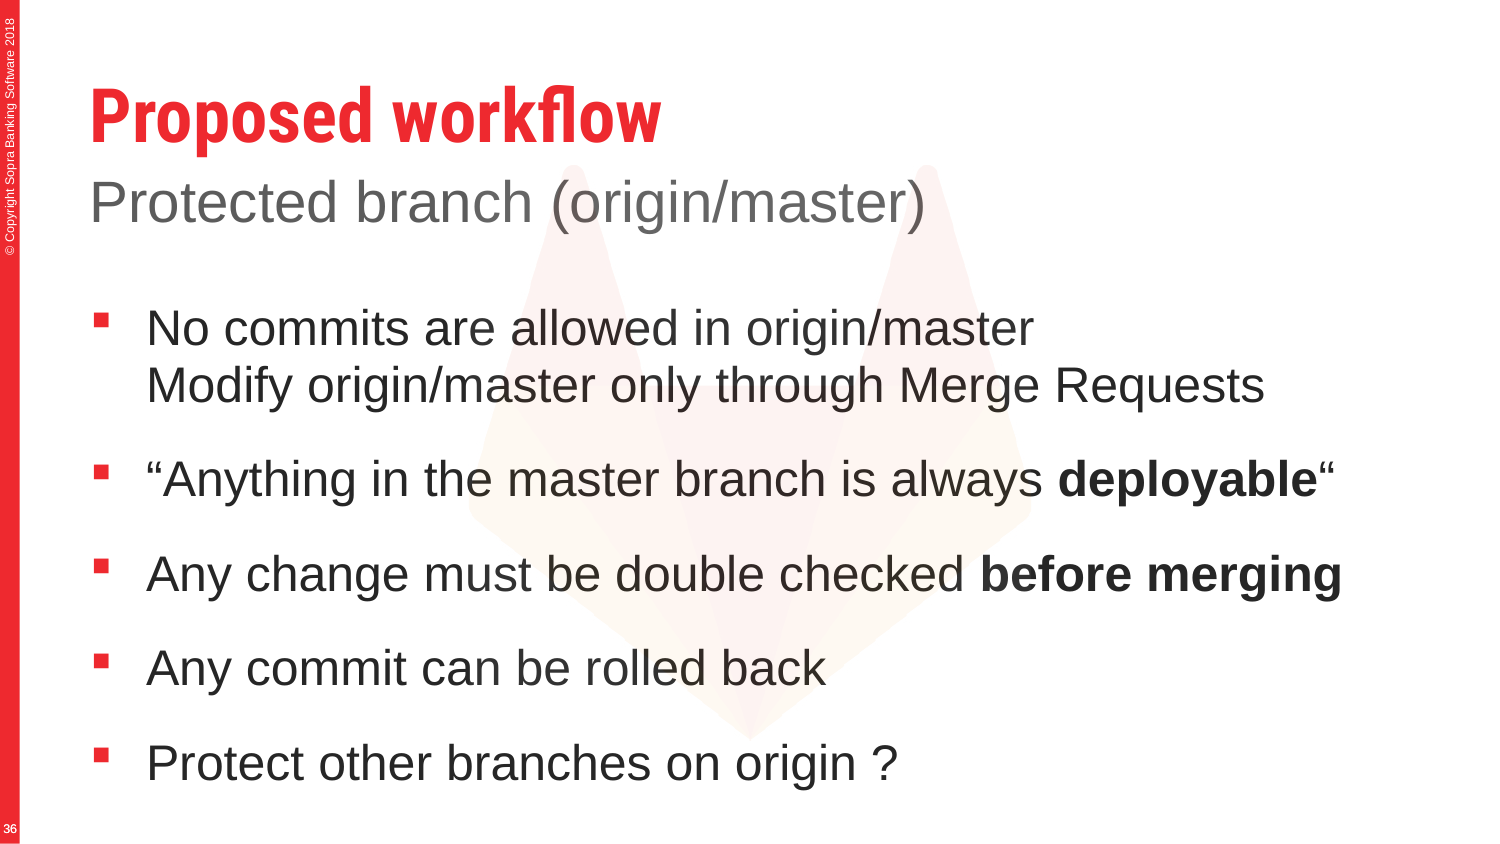

# Proposed workflow
Protected branch (origin/master)

No commits are allowed in origin/master
Modify origin/master only through Merge Requests
“Anything in the master branch is always deployable“
Any change must be double checked before merging
Any commit can be rolled back
Protect other branches on origin ?